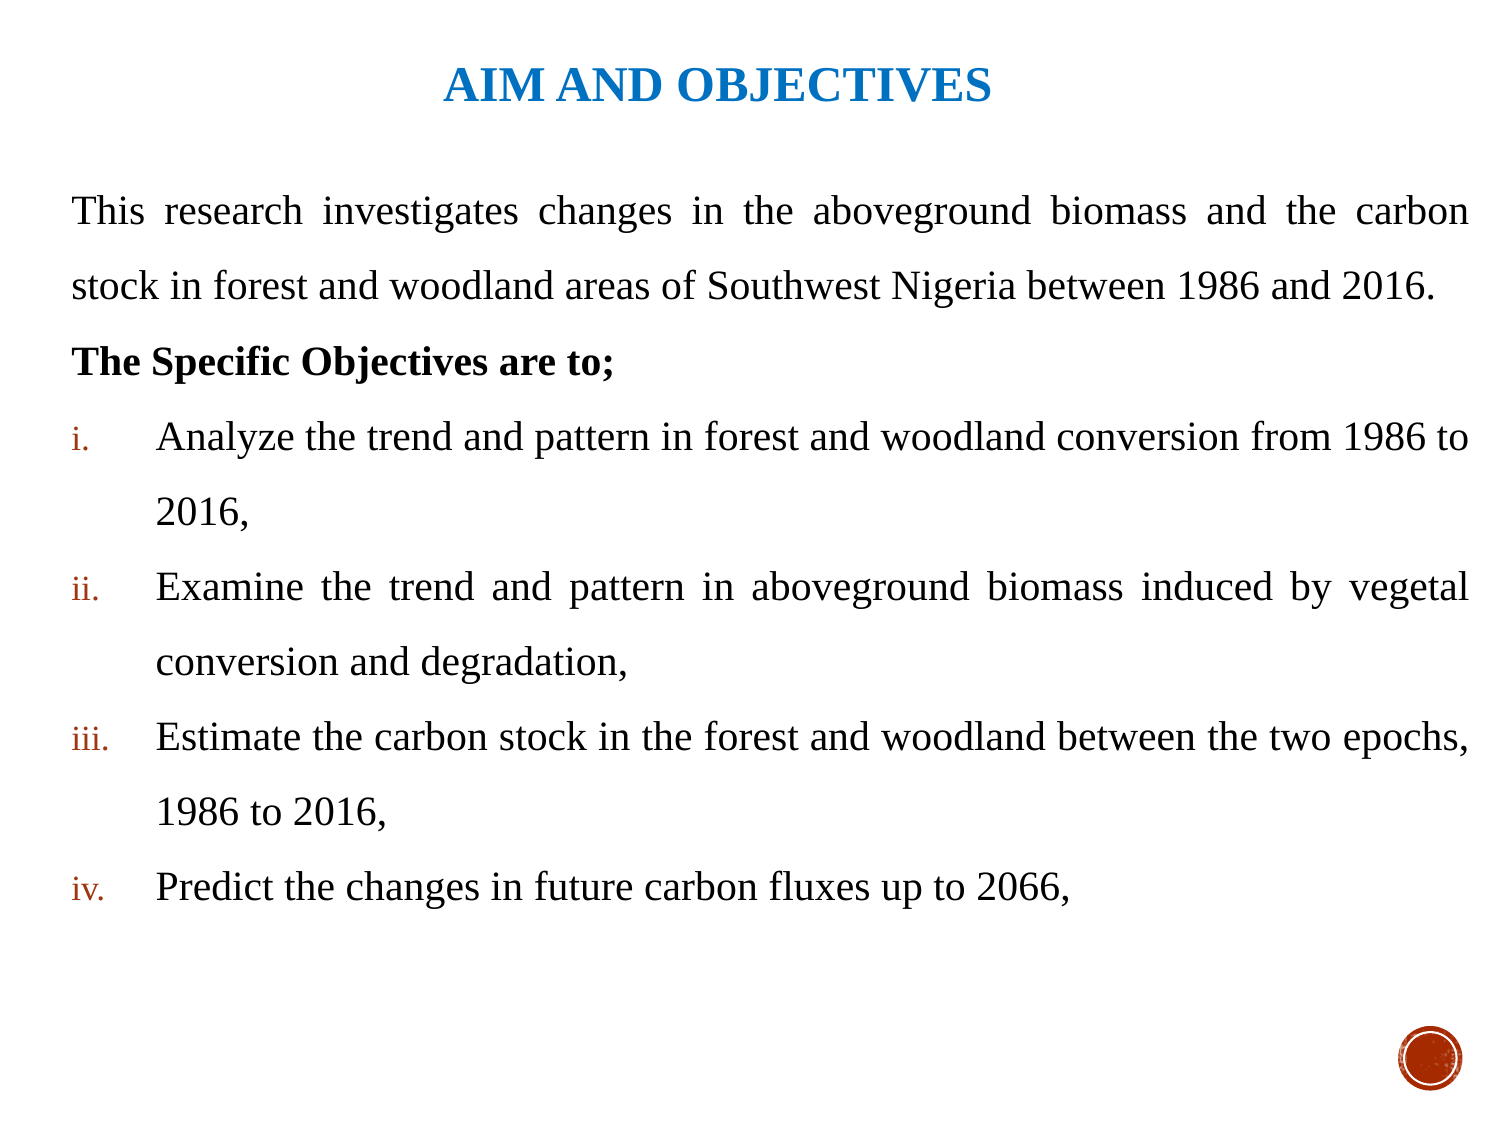

# Aim and Objectives
This research investigates changes in the aboveground biomass and the carbon stock in forest and woodland areas of Southwest Nigeria between 1986 and 2016.
The Specific Objectives are to;
Analyze the trend and pattern in forest and woodland conversion from 1986 to 2016,
Examine the trend and pattern in aboveground biomass induced by vegetal conversion and degradation,
Estimate the carbon stock in the forest and woodland between the two epochs, 1986 to 2016,
Predict the changes in future carbon fluxes up to 2066,